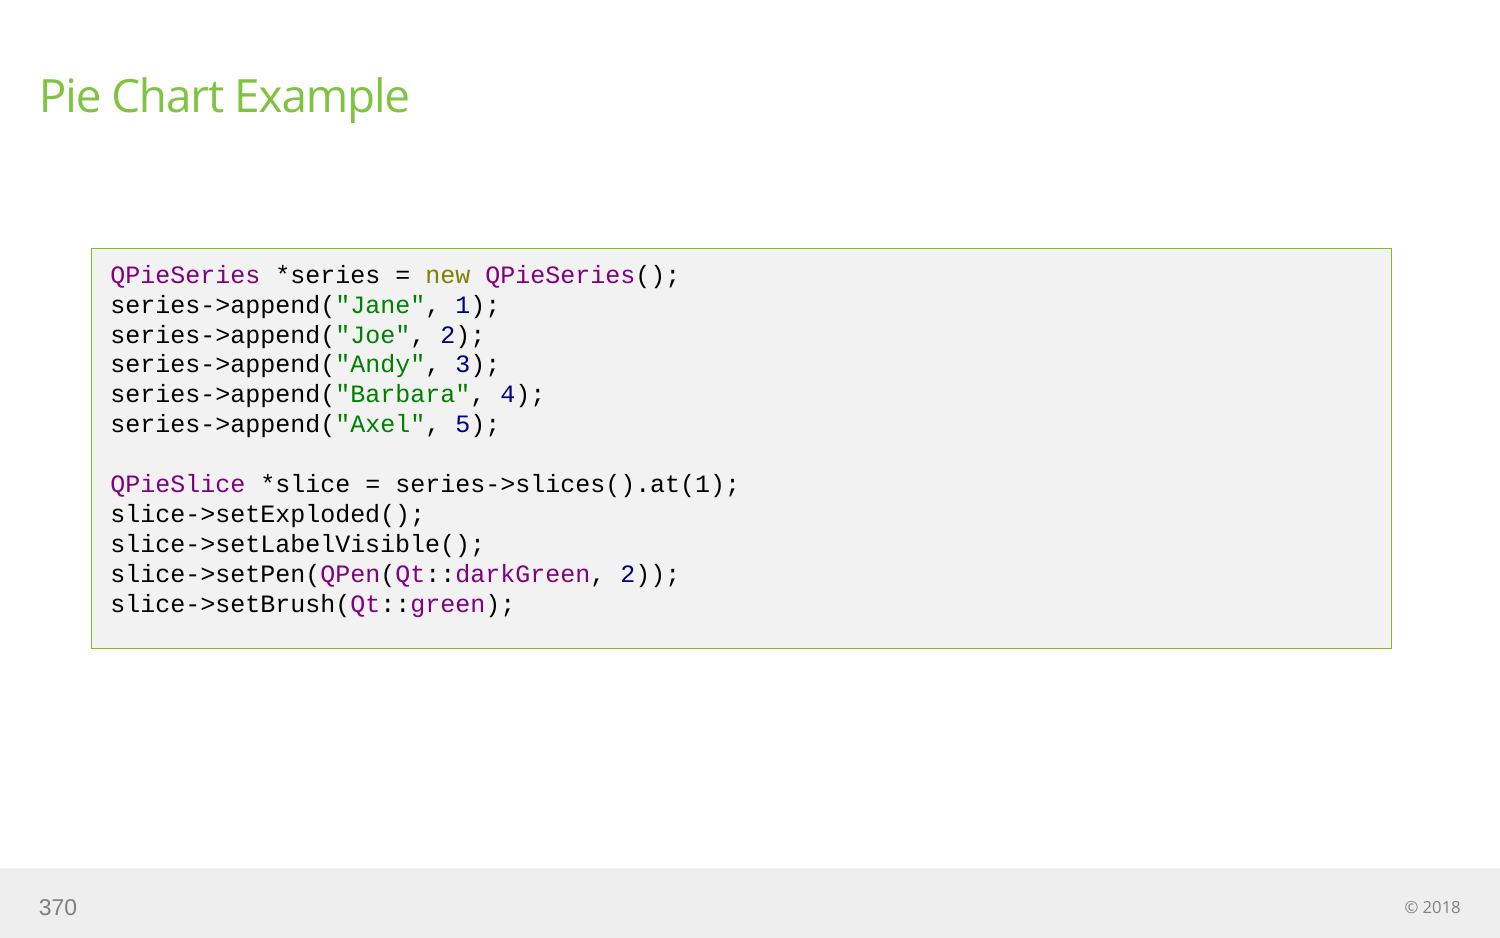

# Pie Chart Example
QPieSeries *series = new QPieSeries();
series->append("Jane", 1);
series->append("Joe", 2);
series->append("Andy", 3);
series->append("Barbara", 4);
series->append("Axel", 5);

QPieSlice *slice = series->slices().at(1);
slice->setExploded();
slice->setLabelVisible();
slice->setPen(QPen(Qt::darkGreen, 2));
slice->setBrush(Qt::green);
370
© 2018